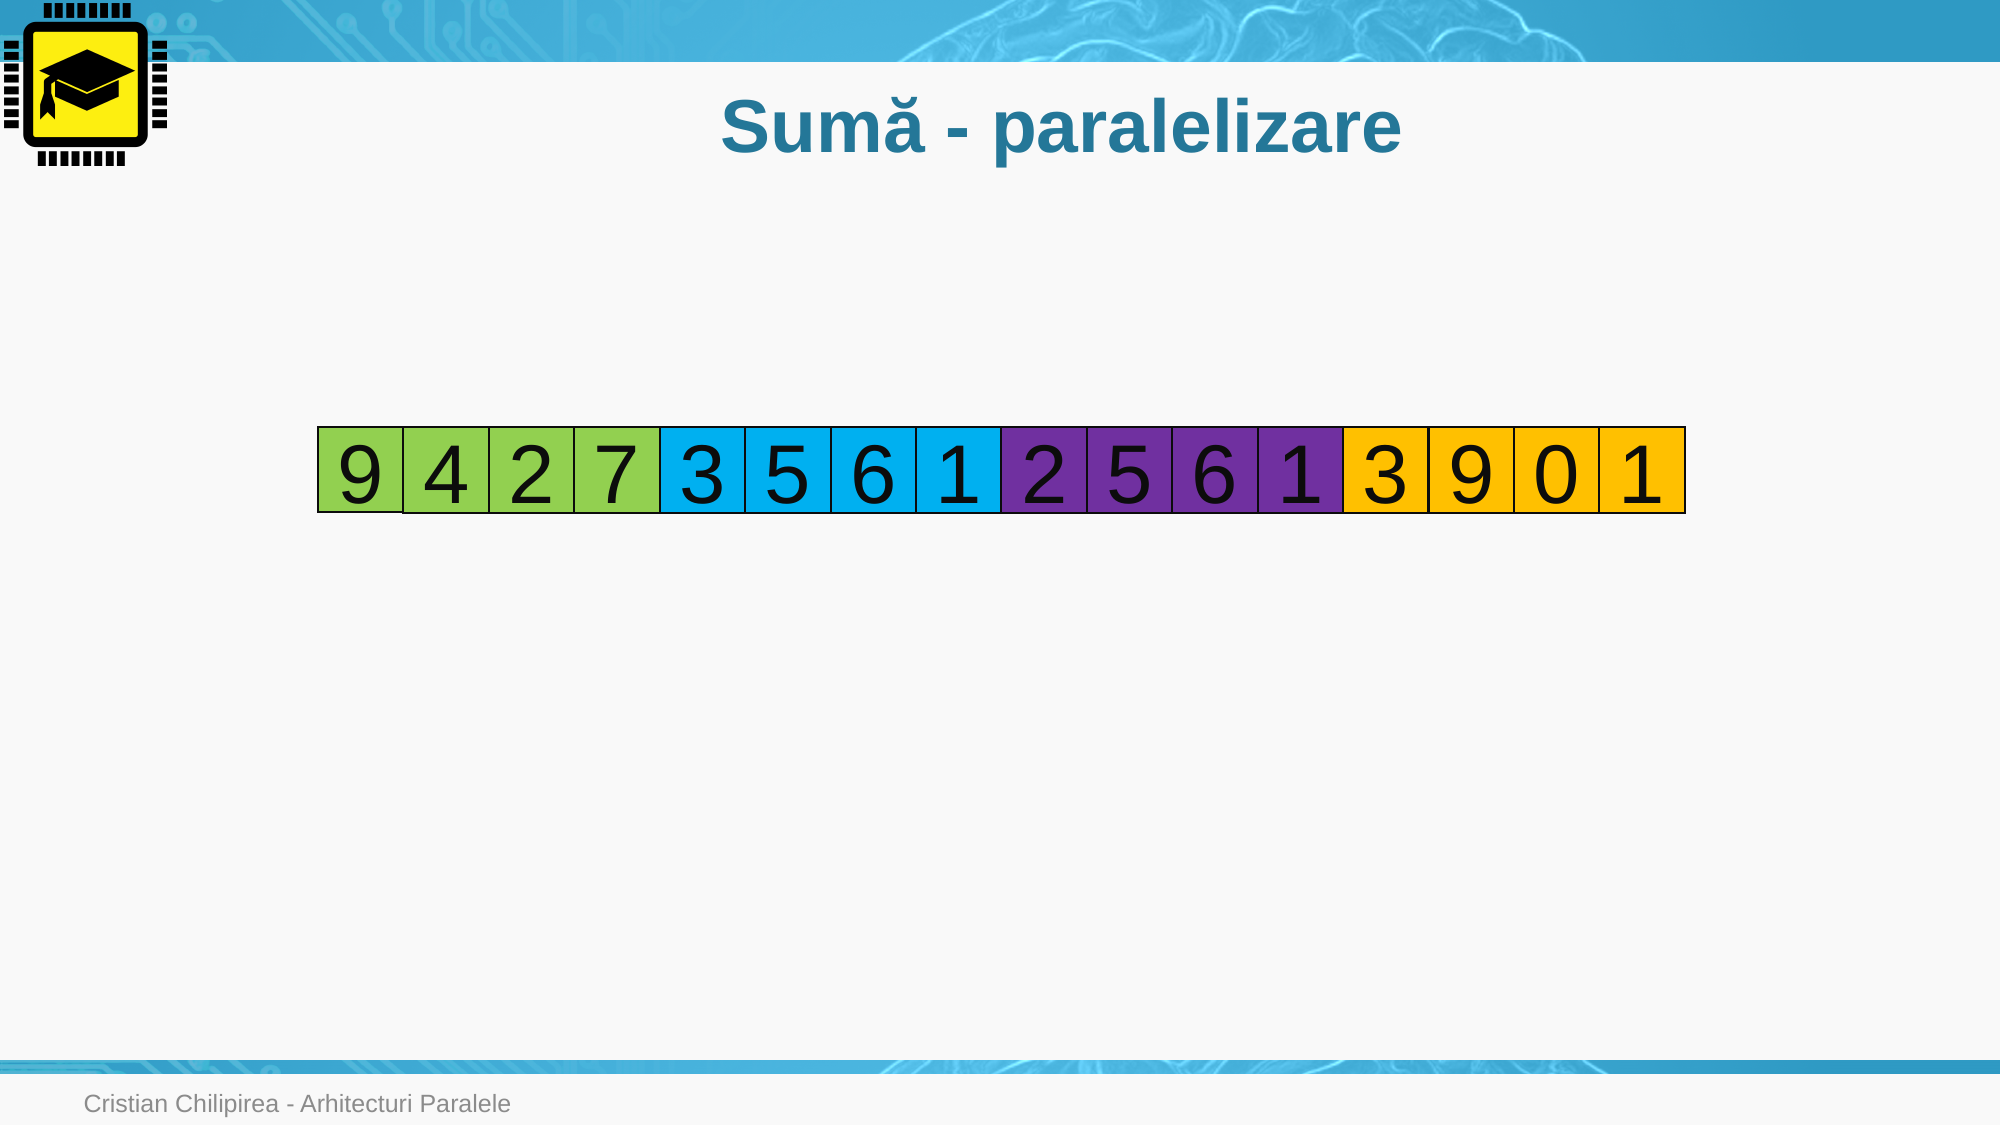

# Sumă - paralelizare
9
4
2
7
3
5
6
1
2
5
6
1
3
9
0
1
Cristian Chilipirea - Arhitecturi Paralele